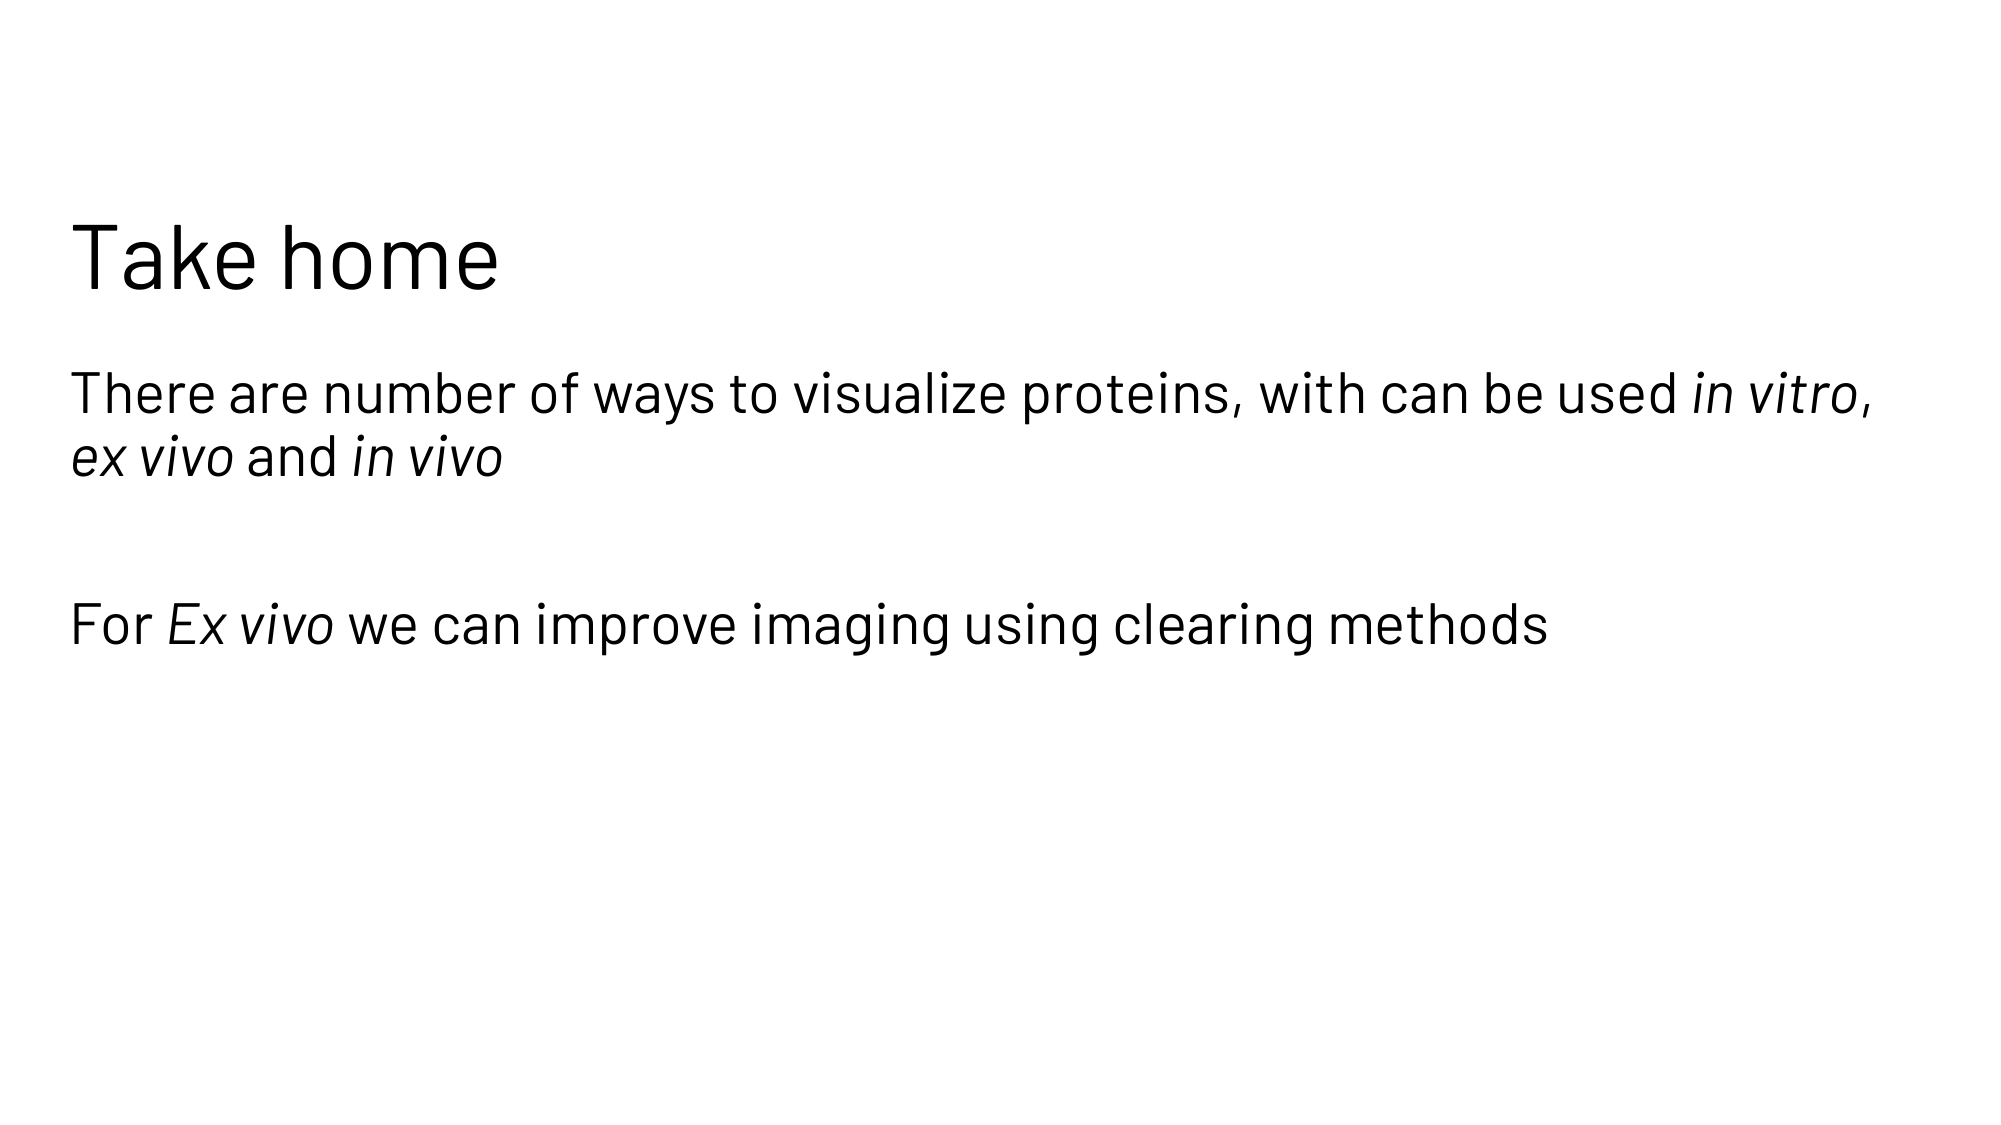

# Take home
There are number of ways to visualize proteins, with can be used in vitro, ex vivo and in vivo

For Ex vivo we can improve imaging using clearing methods